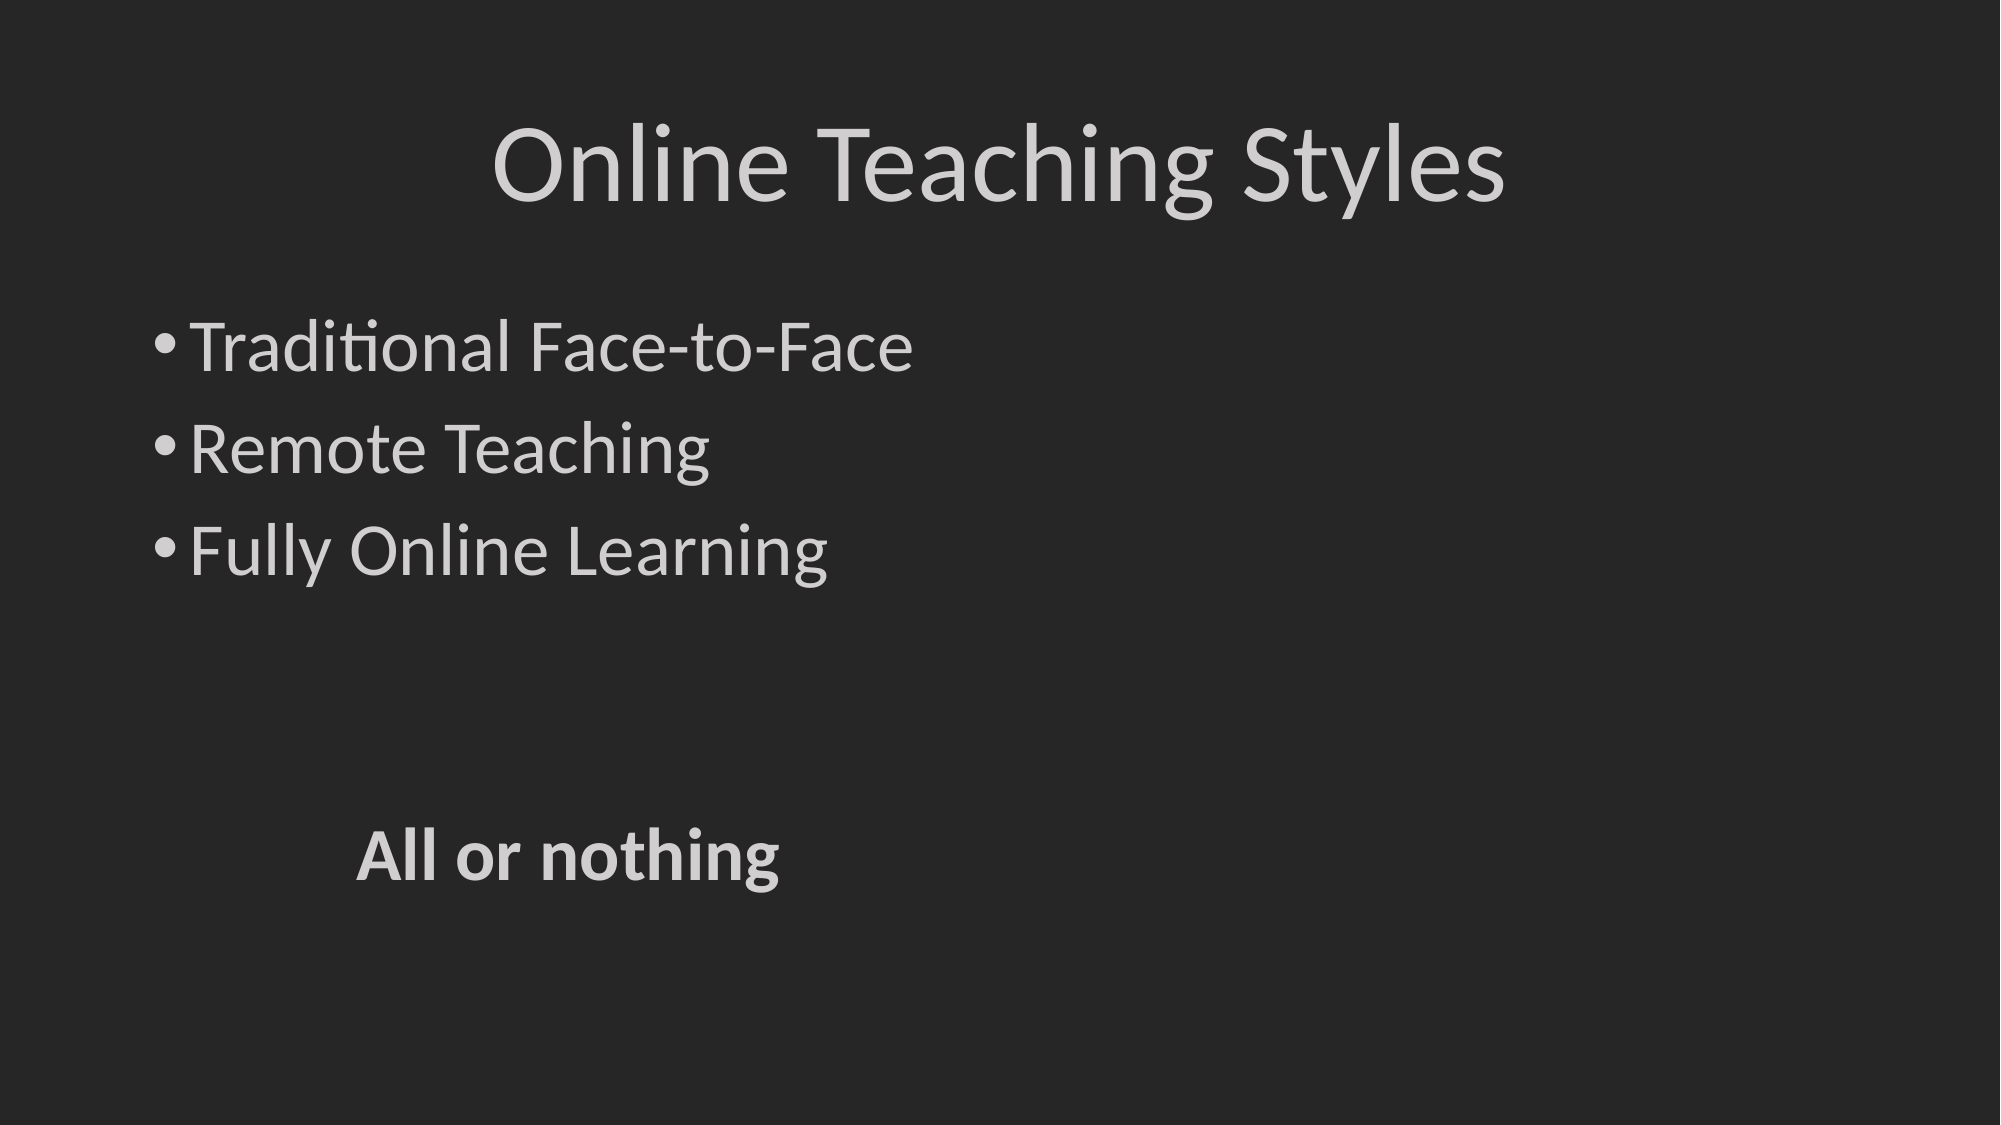

# Online Teaching Styles
Traditional Face-to-Face
Remote Teaching
Fully Online Learning

All or nothing